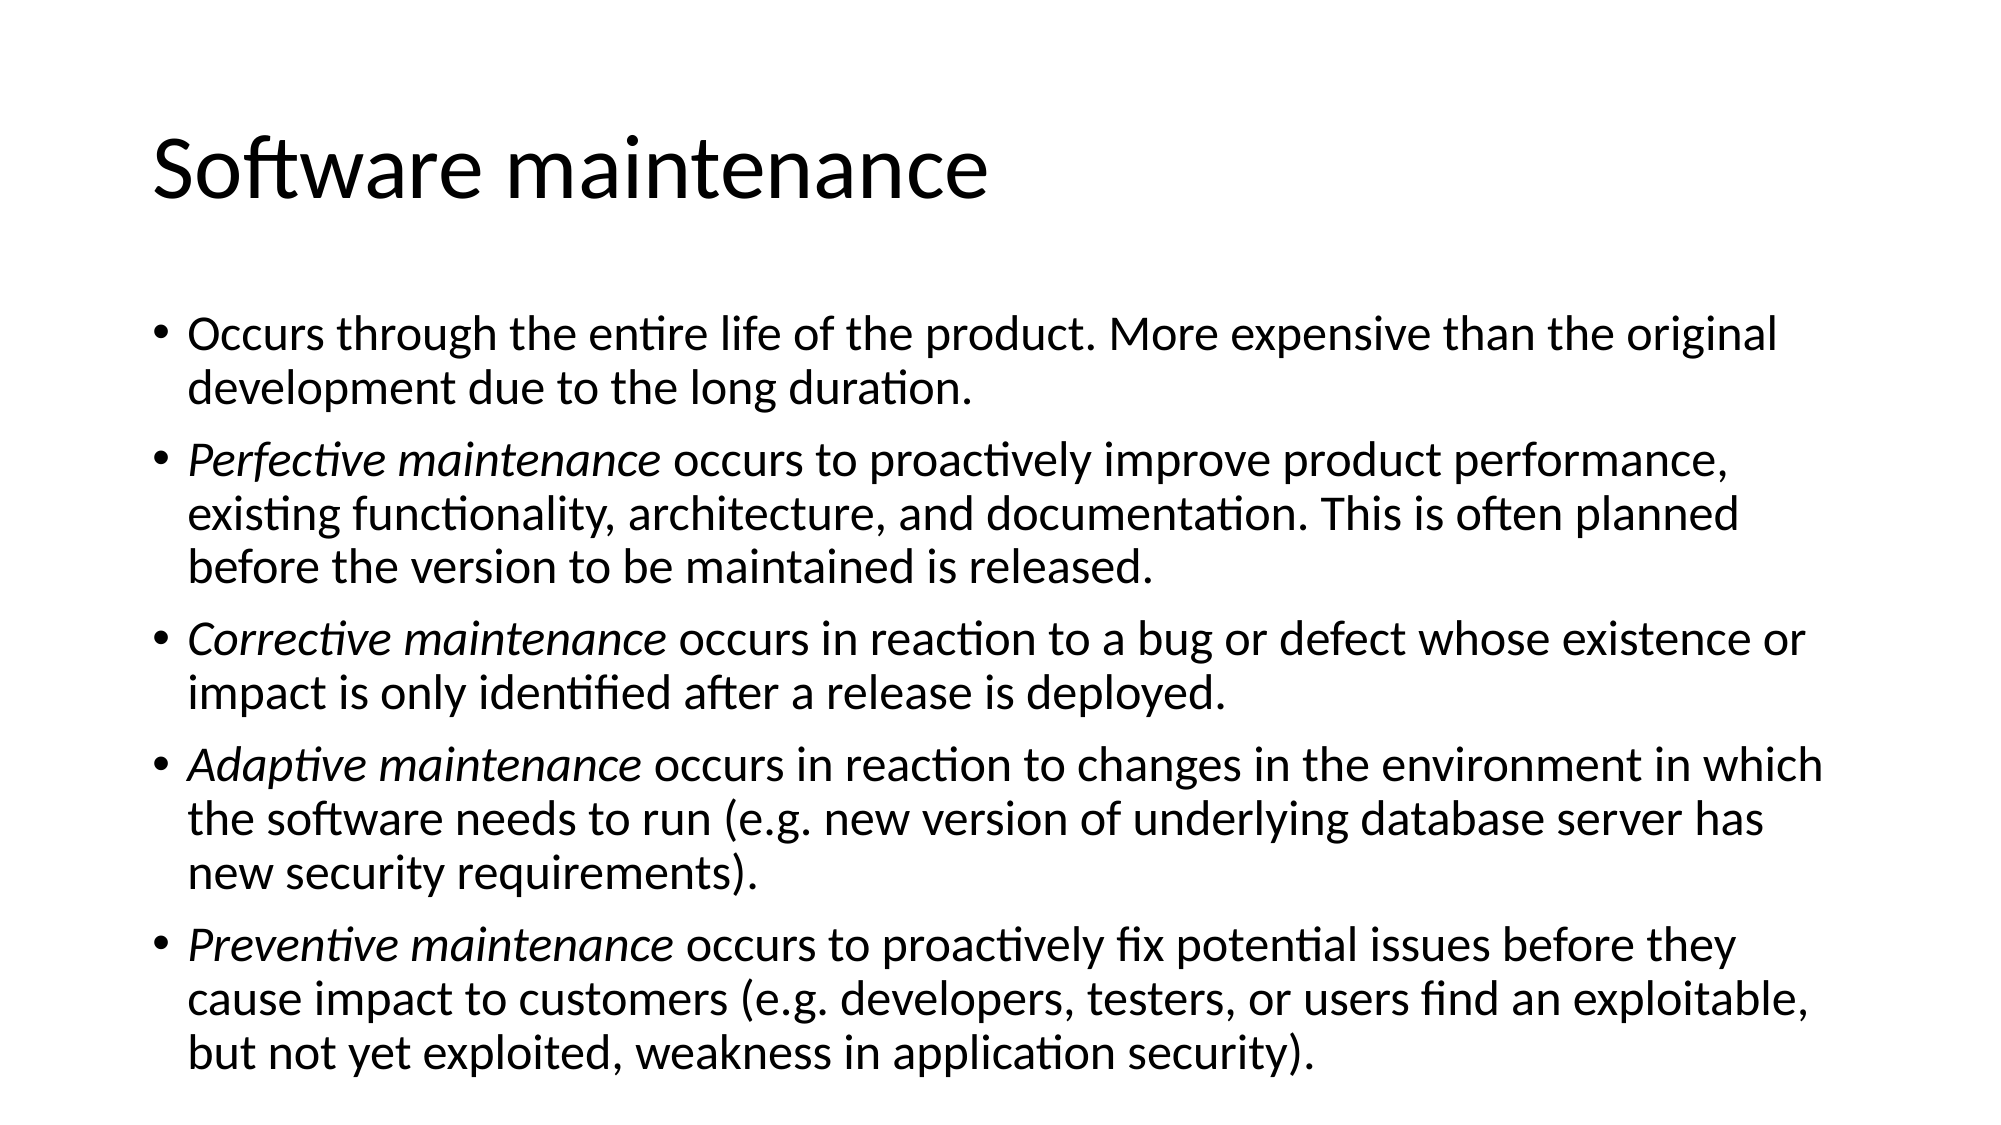

# Software maintenance
Occurs through the entire life of the product. More expensive than the original development due to the long duration.
Perfective maintenance occurs to proactively improve product performance, existing functionality, architecture, and documentation. This is often planned before the version to be maintained is released.
Corrective maintenance occurs in reaction to a bug or defect whose existence or impact is only identified after a release is deployed.
Adaptive maintenance occurs in reaction to changes in the environment in which the software needs to run (e.g. new version of underlying database server has new security requirements).
Preventive maintenance occurs to proactively fix potential issues before they cause impact to customers (e.g. developers, testers, or users find an exploitable, but not yet exploited, weakness in application security).